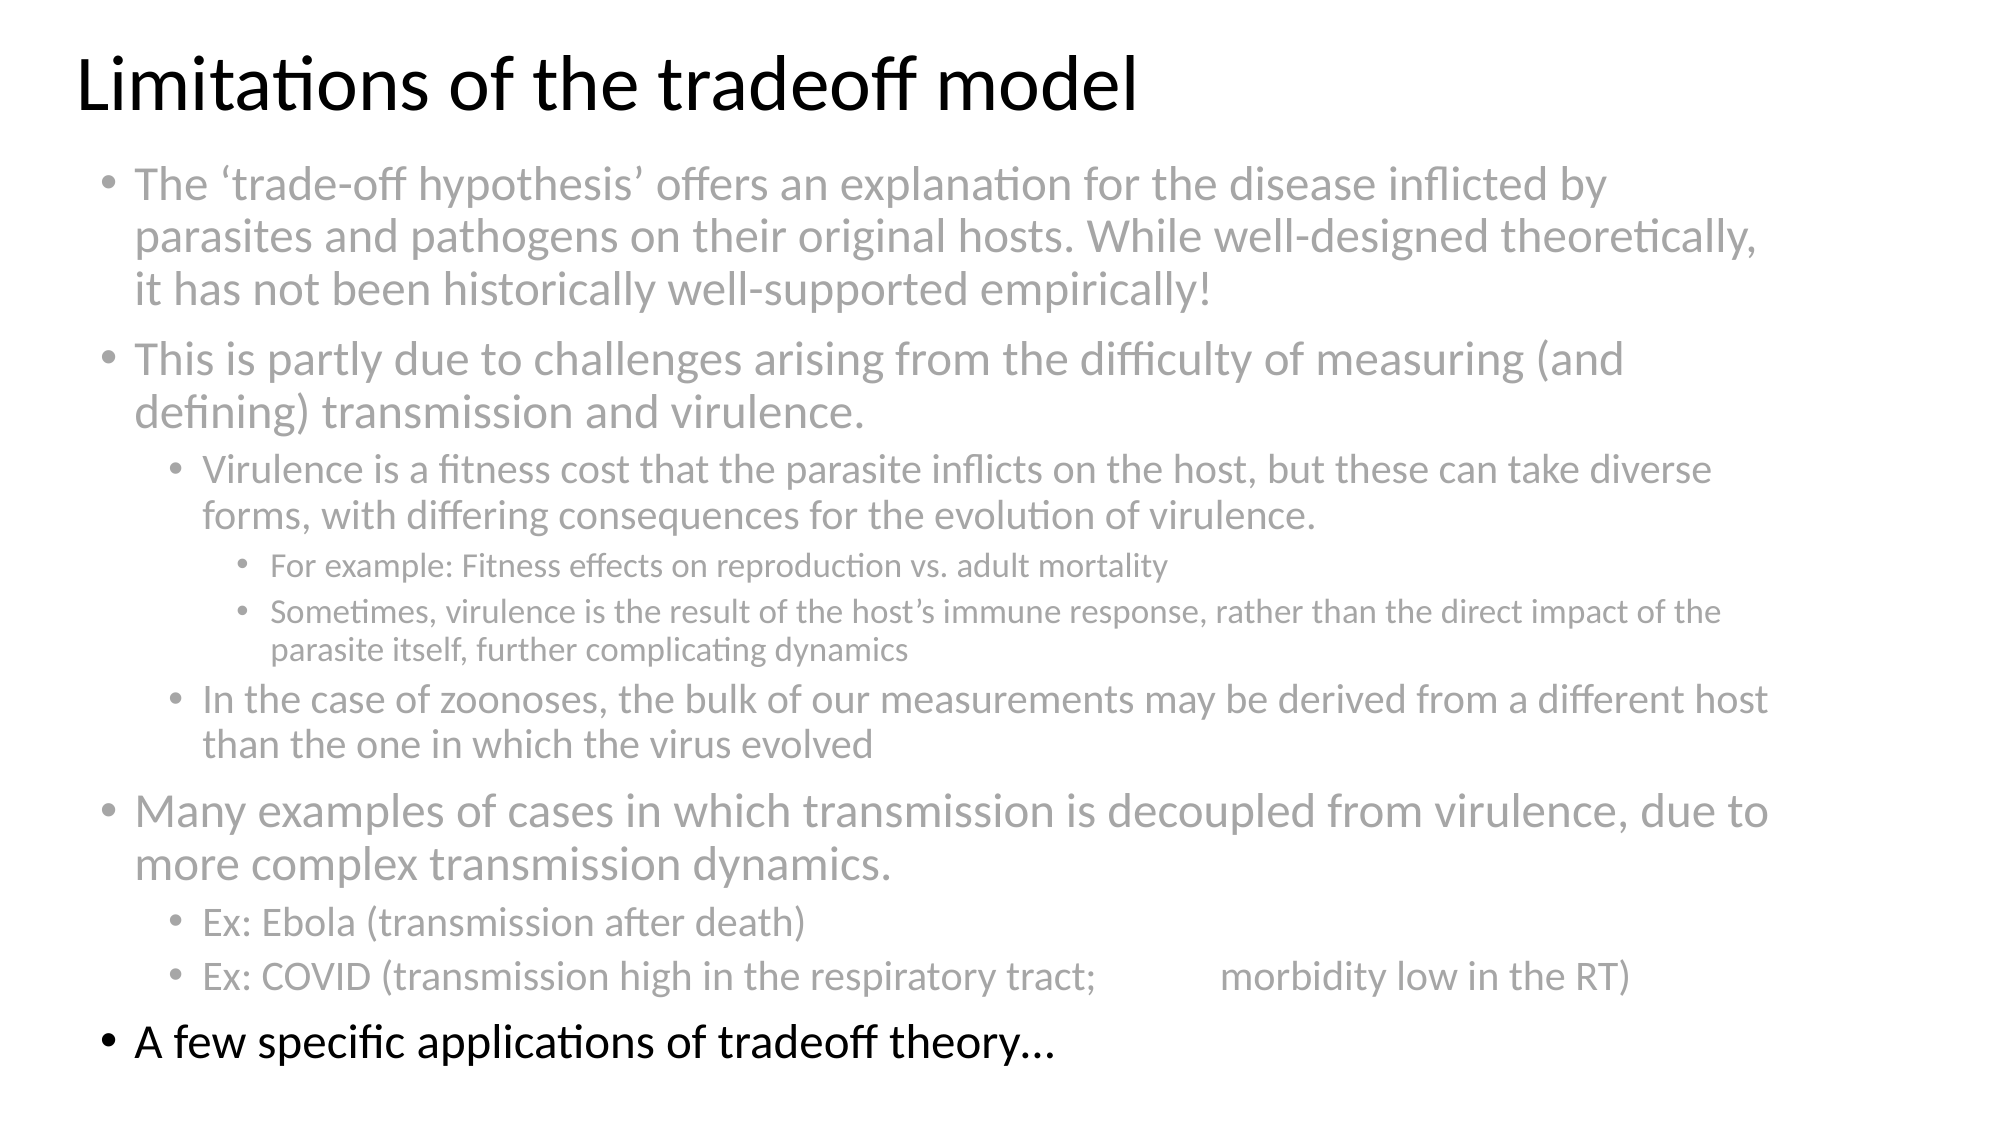

# Limitations of the tradeoff model
The ‘trade-off hypothesis’ offers an explanation for the disease inflicted by parasites and pathogens on their original hosts. While well-designed theoretically, it has not been historically well-supported empirically!
This is partly due to challenges arising from the difficulty of measuring (and defining) transmission and virulence.
Virulence is a fitness cost that the parasite inflicts on the host, but these can take diverse forms, with differing consequences for the evolution of virulence.
For example: Fitness effects on reproduction vs. adult mortality
Sometimes, virulence is the result of the host’s immune response, rather than the direct impact of the parasite itself, further complicating dynamics
In the case of zoonoses, the bulk of our measurements may be derived from a different host than the one in which the virus evolved
Many examples of cases in which transmission is decoupled from virulence, due to more complex transmission dynamics.
Ex: Ebola (transmission after death)
Ex: COVID (transmission high in the respiratory tract;				 morbidity low in the RT)
A few specific applications of tradeoff theory…